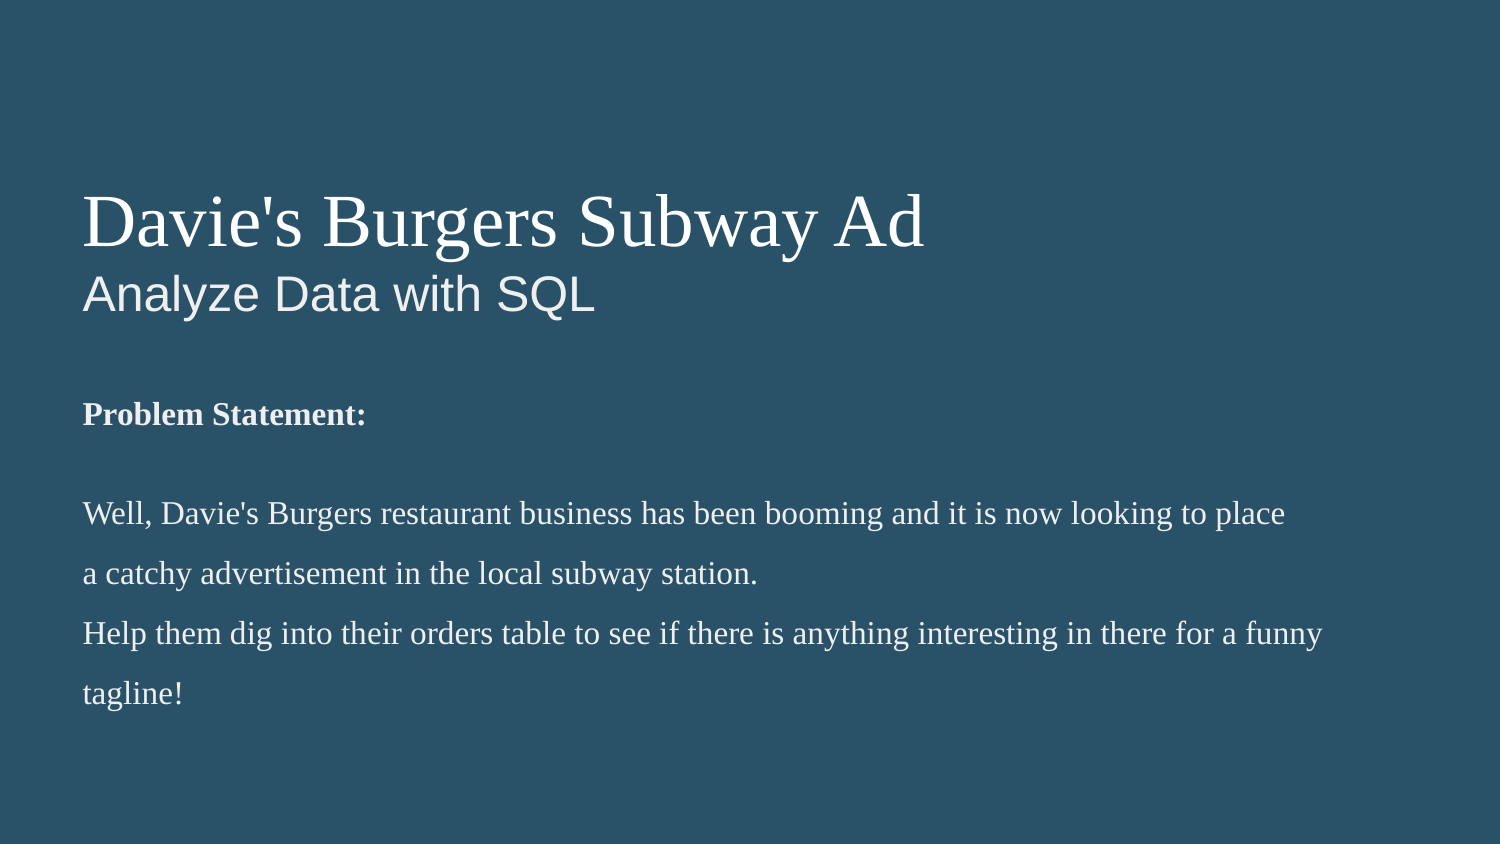

Davie's Burgers Subway Ad
Analyze Data with SQL

Problem Statement:

Well, Davie's Burgers restaurant business has been booming and it is now looking to place
a catchy advertisement in the local subway station.
Help them dig into their orders table to see if there is anything interesting in there for a funny
tagline!